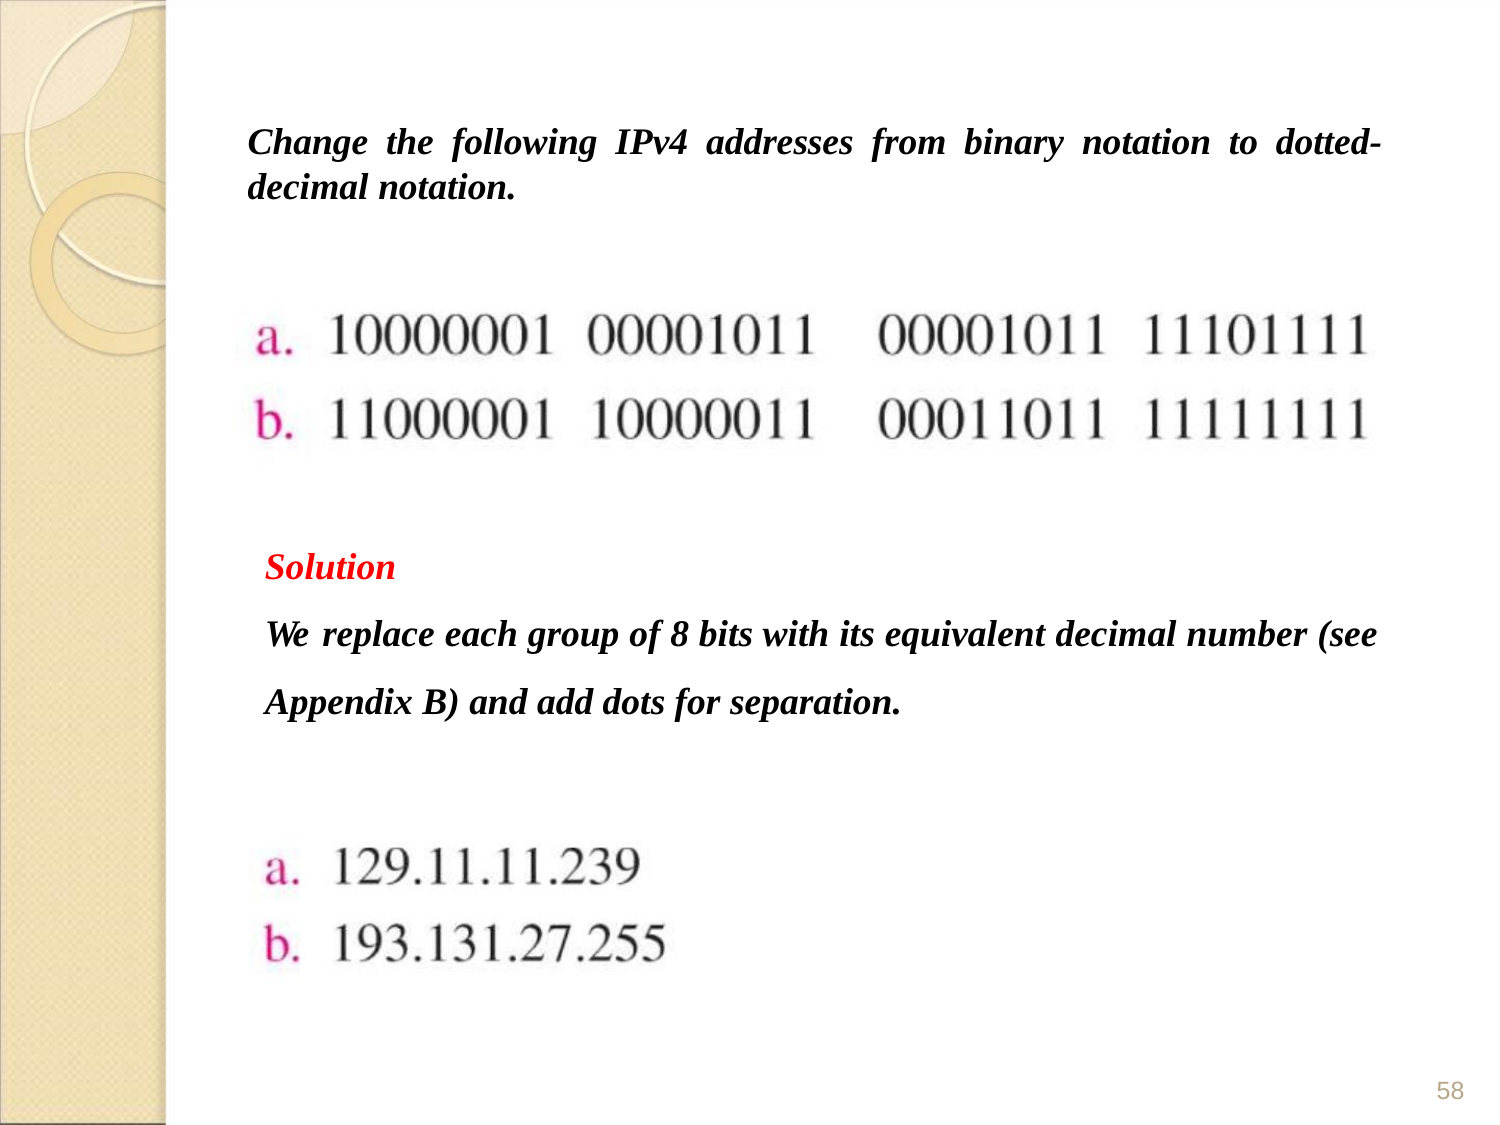

Change the following IPv4 addresses from binary notation to dotted-
decimal notation.
Solution
We replace each group of 8 bits with its equivalent decimal number (see
Appendix B) and add dots for separation.
58